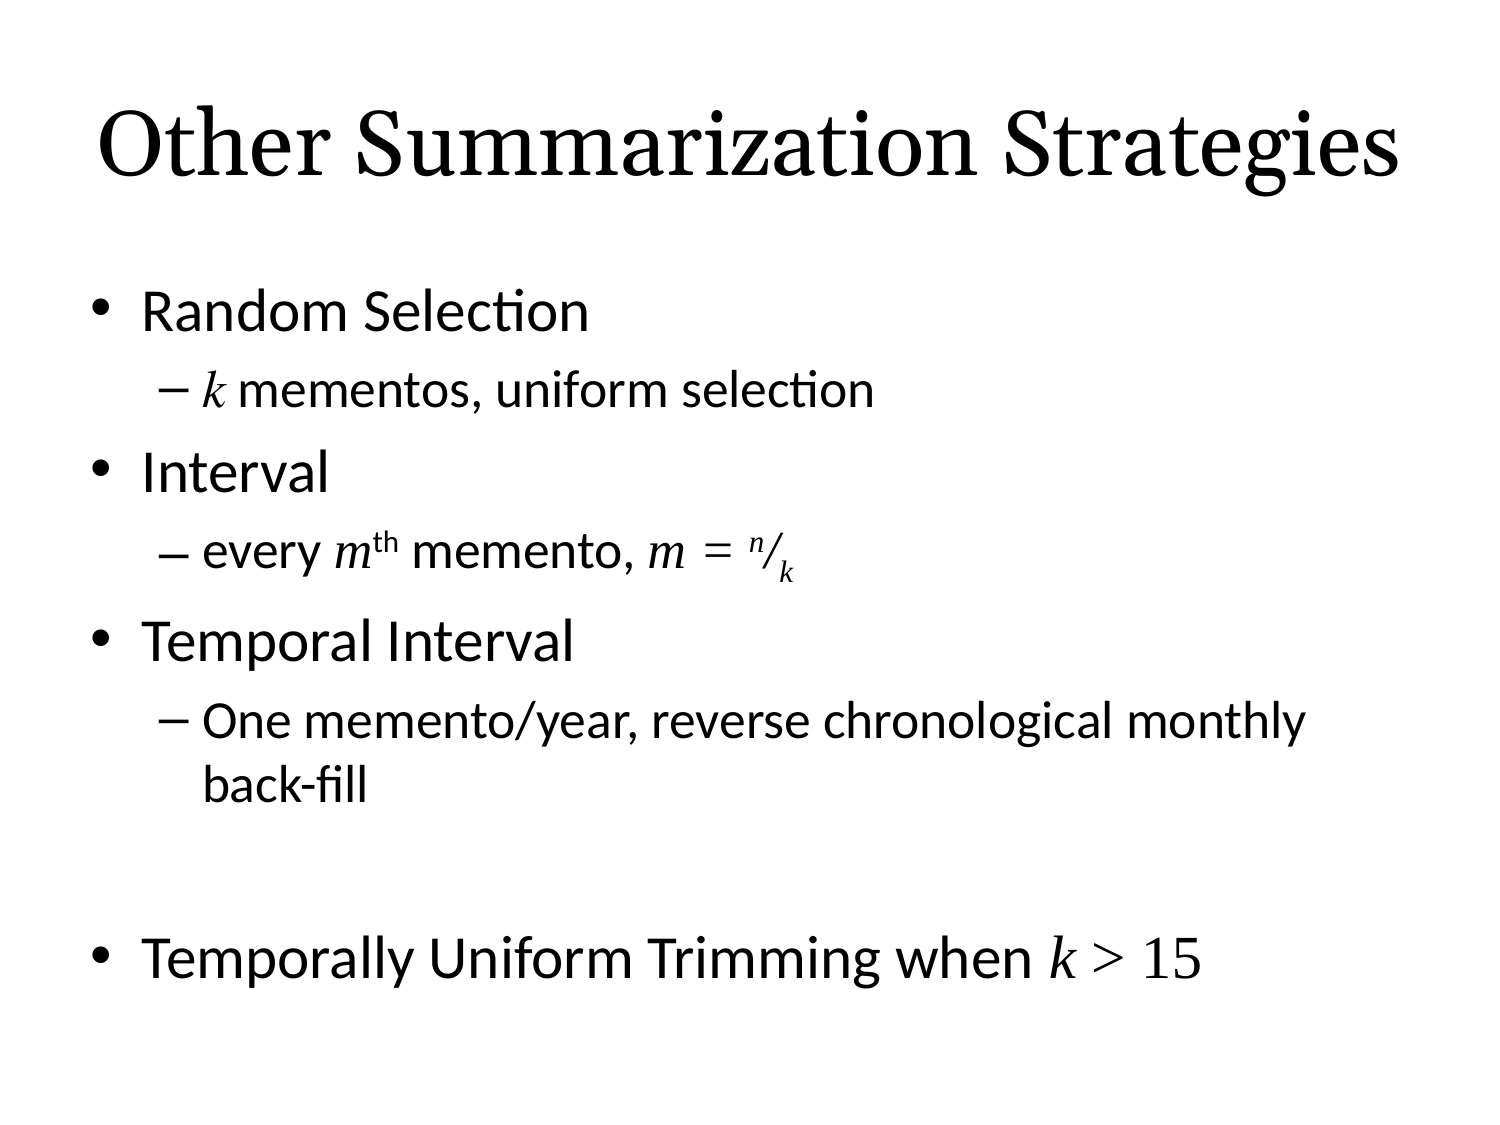

# Other Summarization Strategies
Random Selection
k mementos, uniform selection
Interval
every mth memento, m = n/k
Temporal Interval
One memento/year, reverse chronological monthly back-fill

Temporally Uniform Trimming when k > 15